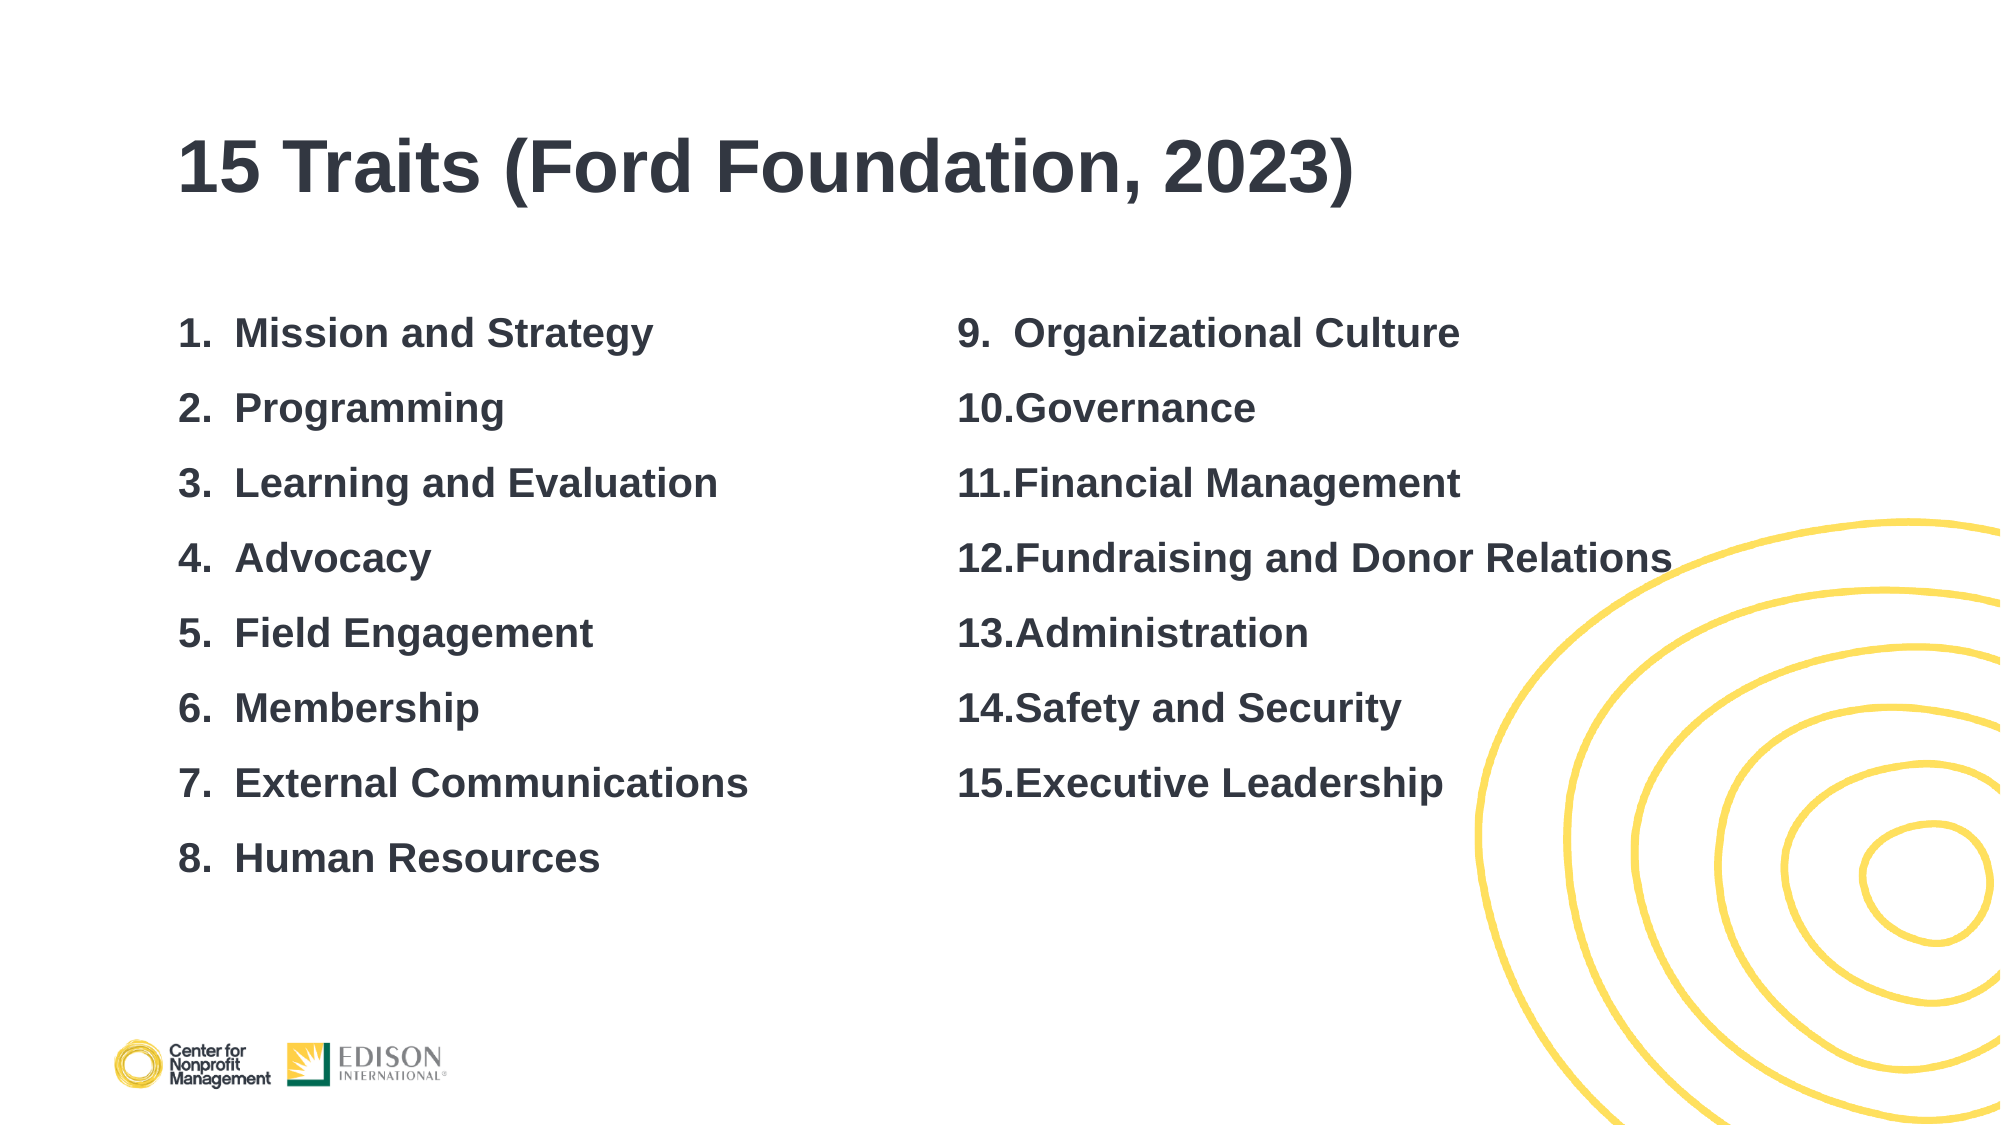

# 15 Traits (Ford Foundation, 2023)
Mission and Strategy
Programming
Learning and Evaluation
Advocacy
Field Engagement
Membership
External Communications
Human Resources
Organizational Culture
Governance
Financial Management
Fundraising and Donor Relations
Administration
Safety and Security
Executive Leadership